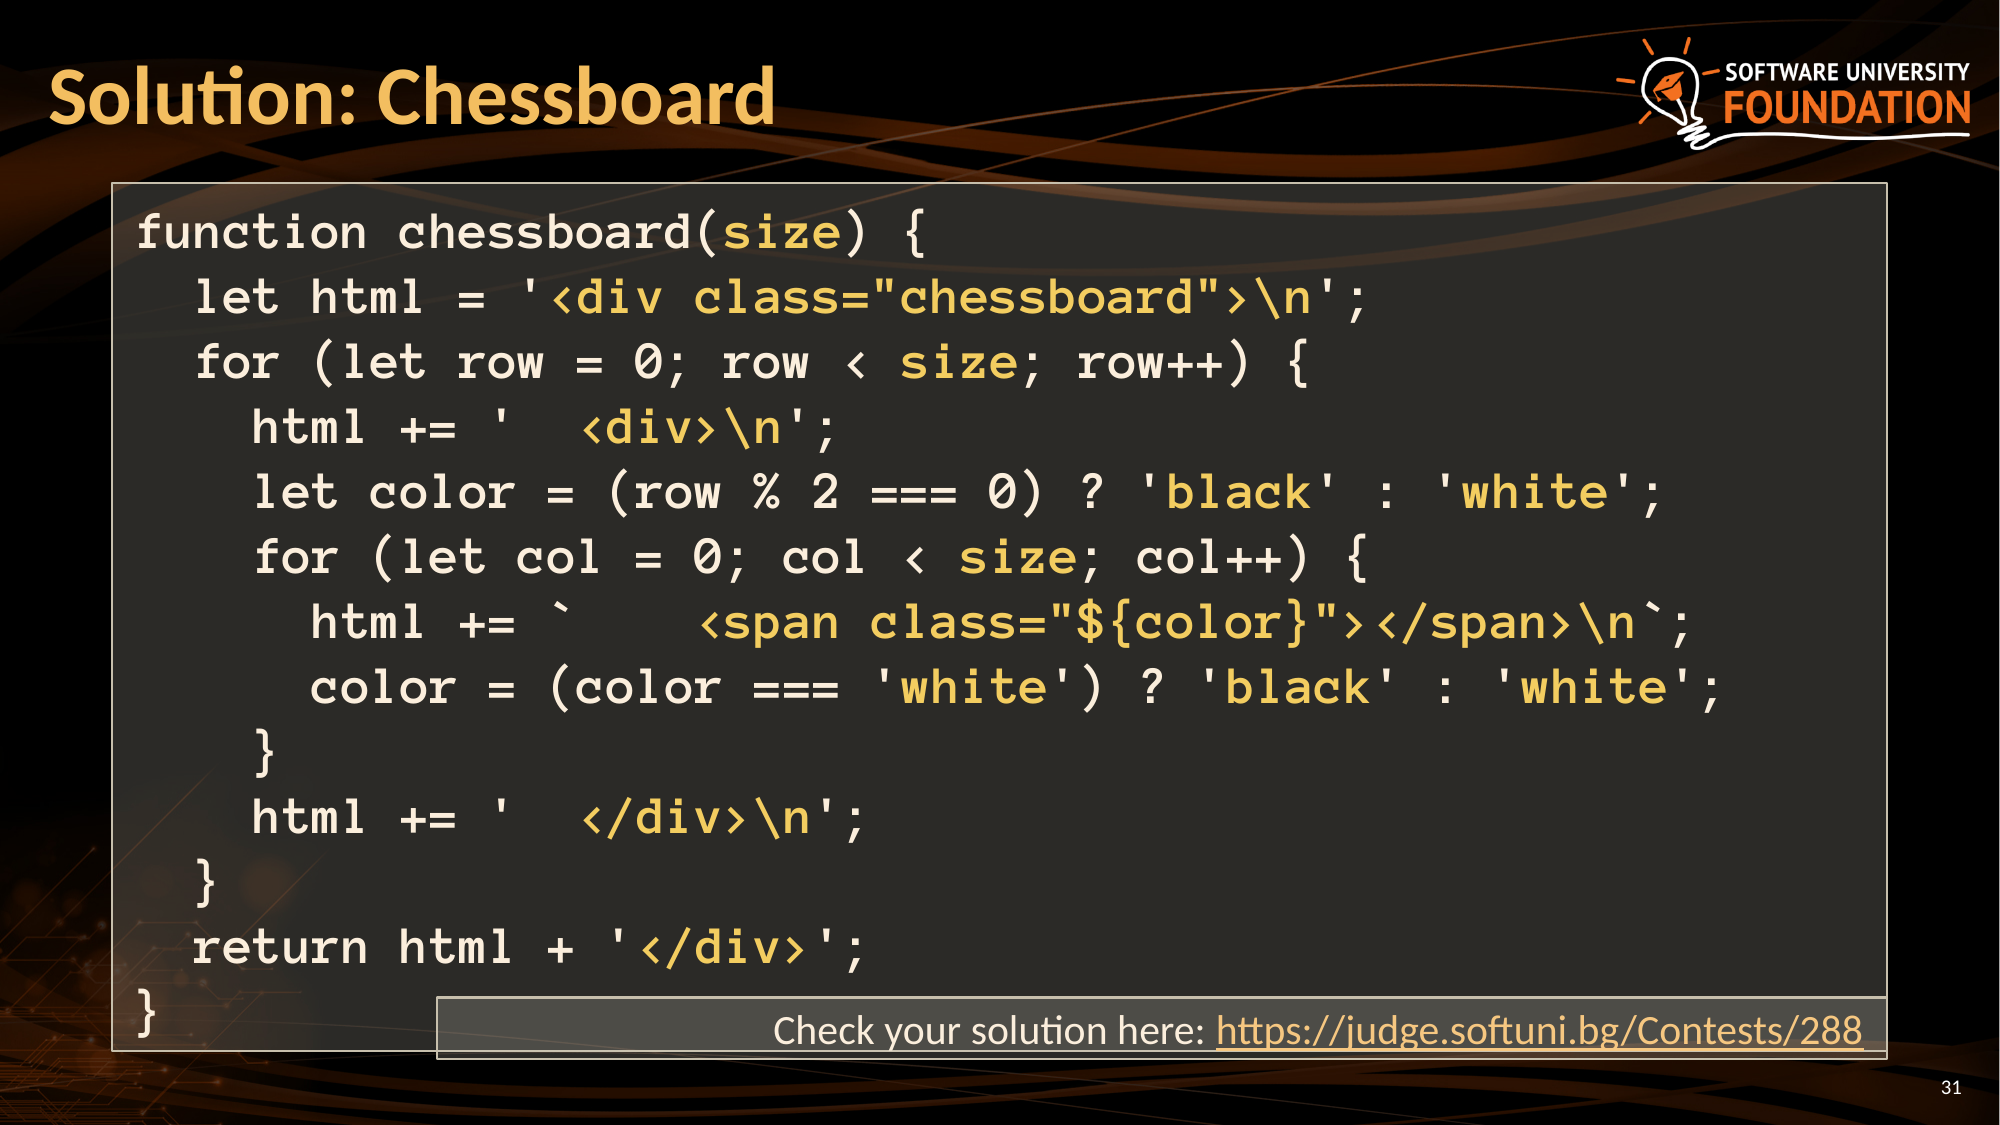

# Solution: Chessboard
function chessboard(size) {
  let html = '<div class="chessboard">\n';
  for (let row = 0; row < size; row++) {
    html += '  <div>\n';
    let color = (row % 2 === 0) ? 'black' : 'white';
    for (let col = 0; col < size; col++) {
      html += `    <span class="${color}"></span>\n`;
      color = (color === 'white') ? 'black' : 'white';
    }
    html += '  </div>\n';
  }
  return html + '</div>';
}
Check your solution here: https://judge.softuni.bg/Contests/288
31